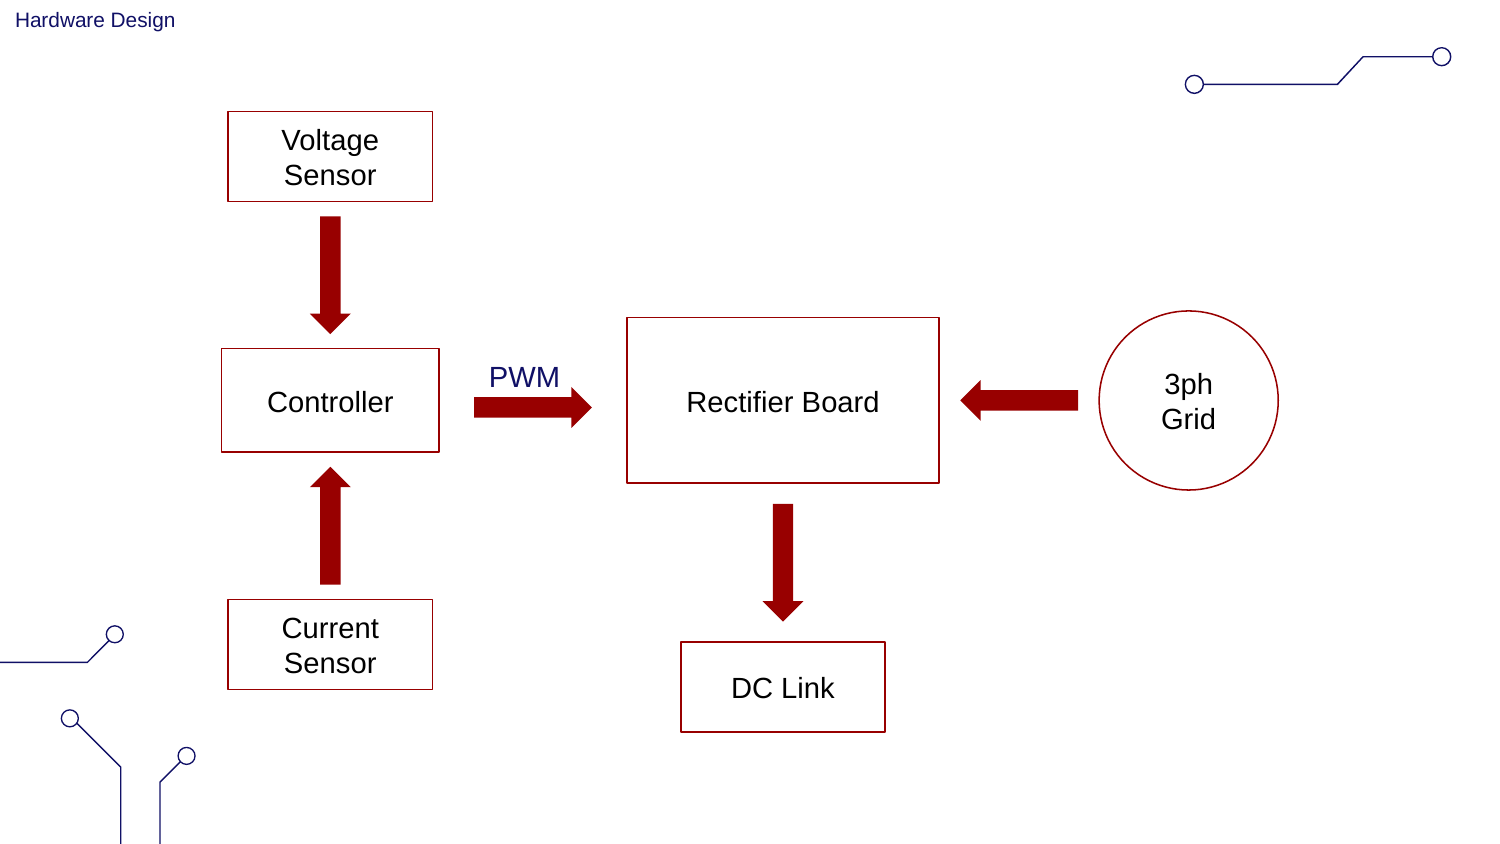

# Hardware Design

Voltage Sensor

3ph Grid
Rectifier Board
PWM
Controller

Current Sensor
DC Link